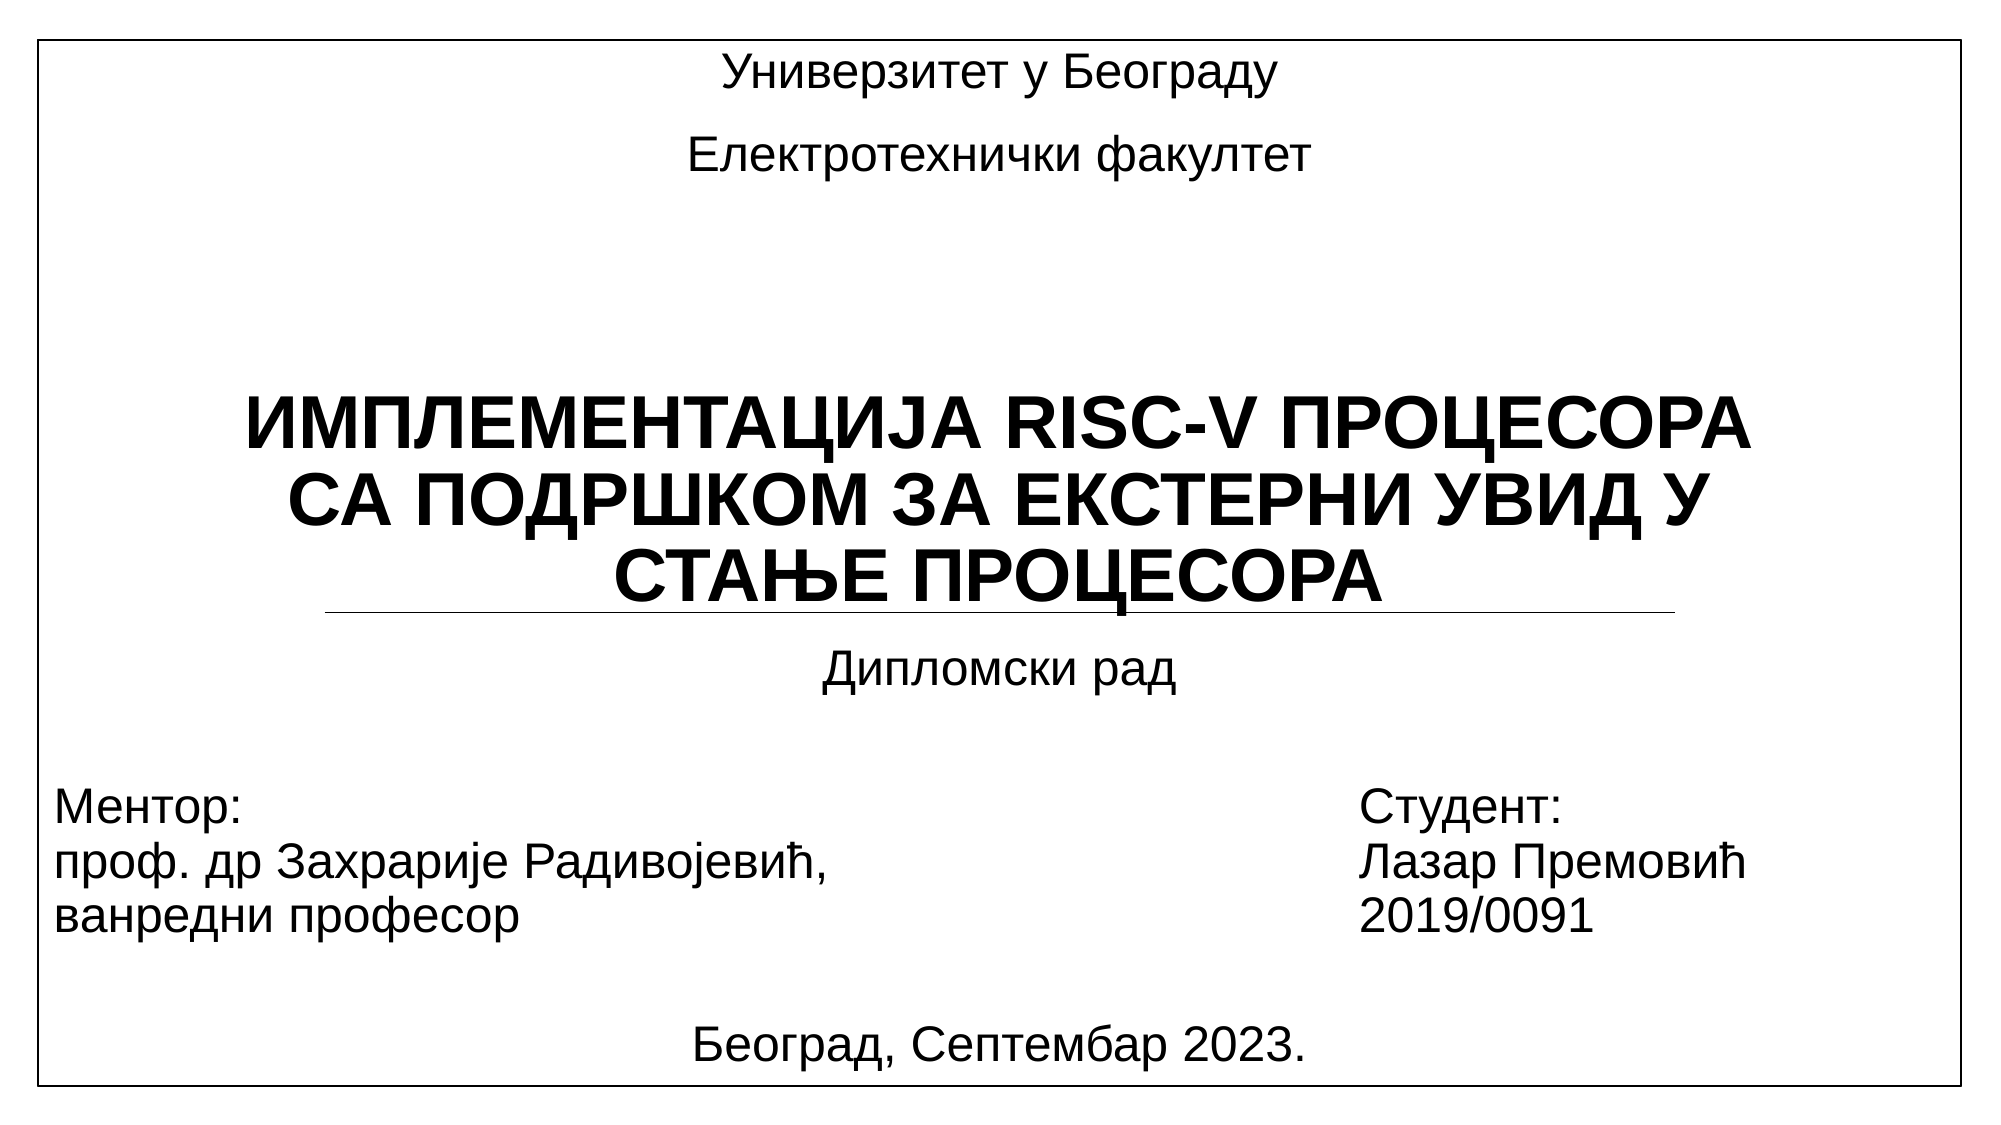

Универзитет у Београду
Електротехнички факултет
# ИМПЛЕМЕНТАЦИЈА RISC-V ПРОЦЕСОРА СА ПОДРШКОМ ЗА ЕКСТЕРНИ УВИД У СТАЊЕ ПРОЦЕСОРА
Дипломски рад
Ментор:
проф. др Захрарије Радивојевић,
ванредни професор
Студент:
Лазар Премовић 2019/0091
Београд, Септембар 2023.